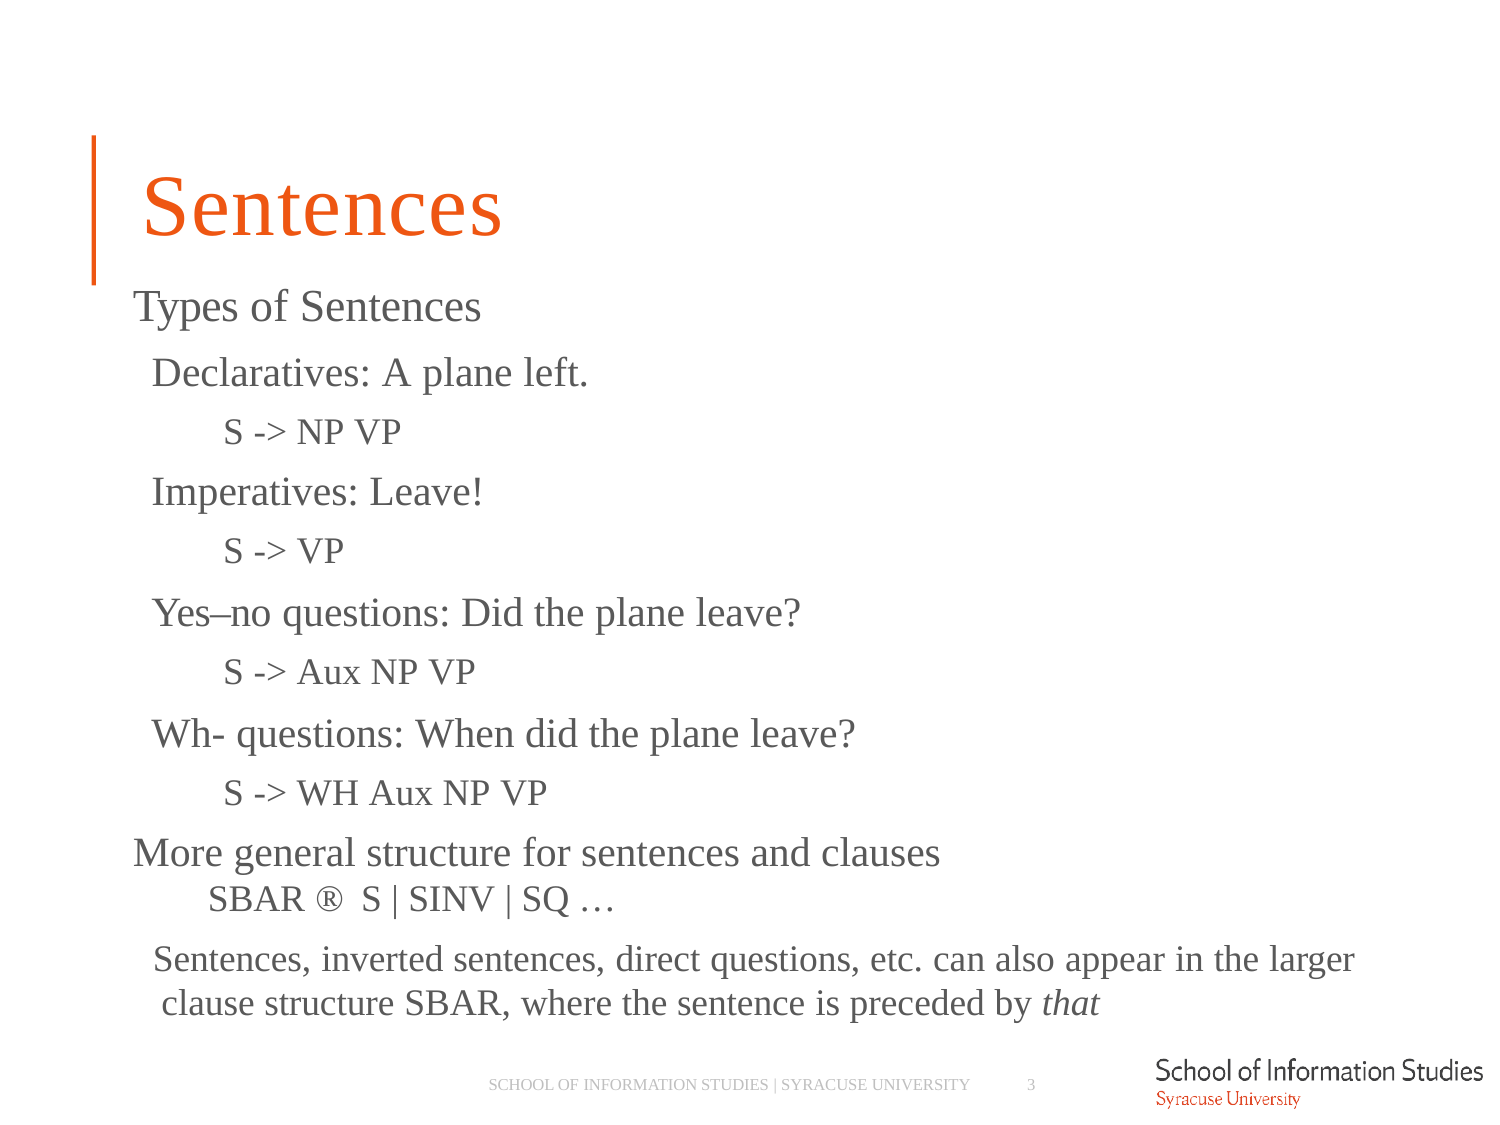

# Sentences
Types of Sentences
­ Declaratives: A plane left.
S -> NP VP
­ Imperatives: Leave!
S -> VP
­ Yes–no questions: Did the plane leave?
S -> Aux NP VP
­ Wh- questions: When did the plane leave?
S -> WH Aux NP VP
More general structure for sentences and clauses
SBAR ® S | SINV | SQ …
­ Sentences, inverted sentences, direct questions, etc. can also appear in the larger  clause structure SBAR, where the sentence is preceded by that
3
SCHOOL OF INFORMATION STUDIES | SYRACUSE UNIVERSITY